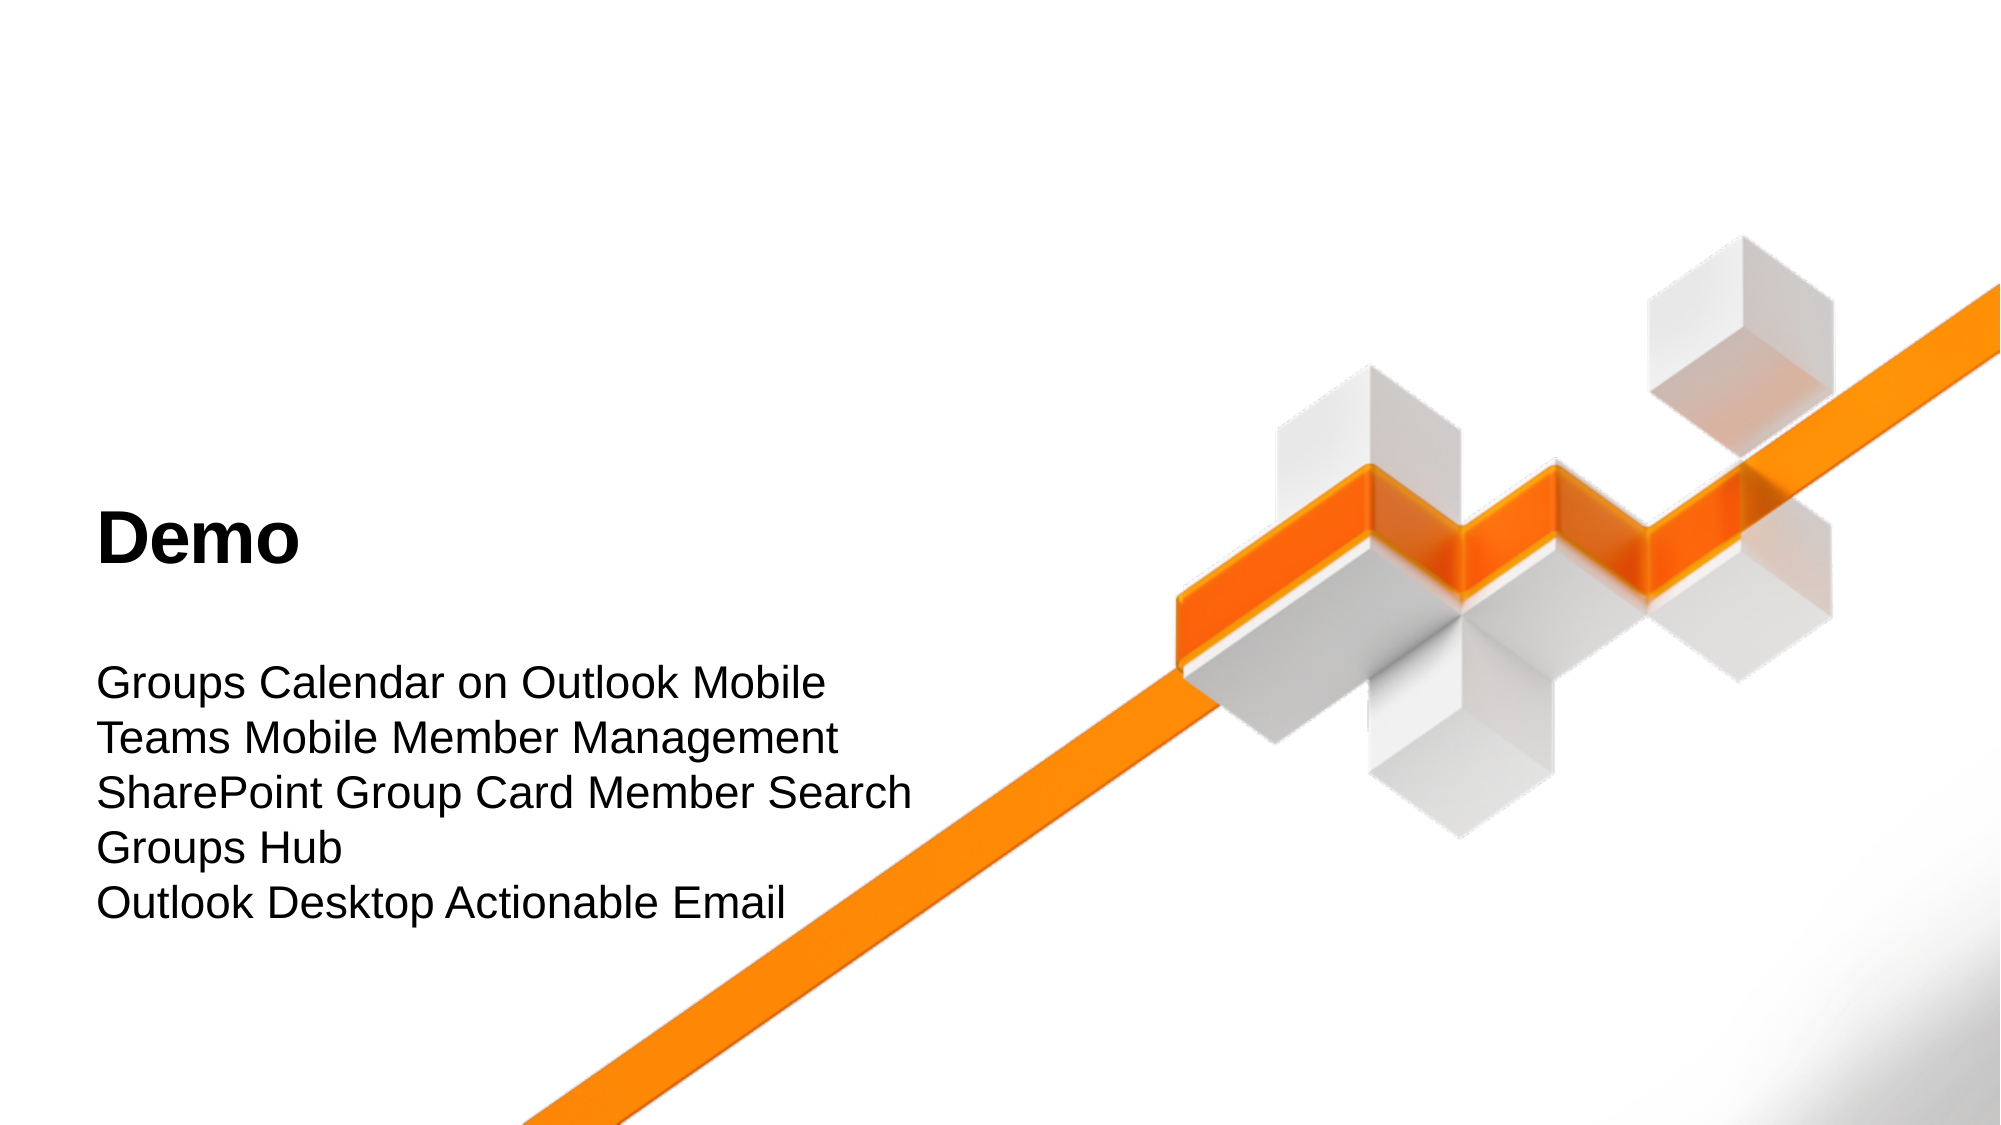

# Demo
Groups Calendar on Outlook Mobile
Teams Mobile Member Management
SharePoint Group Card Member Search
Groups Hub
Outlook Desktop Actionable Email